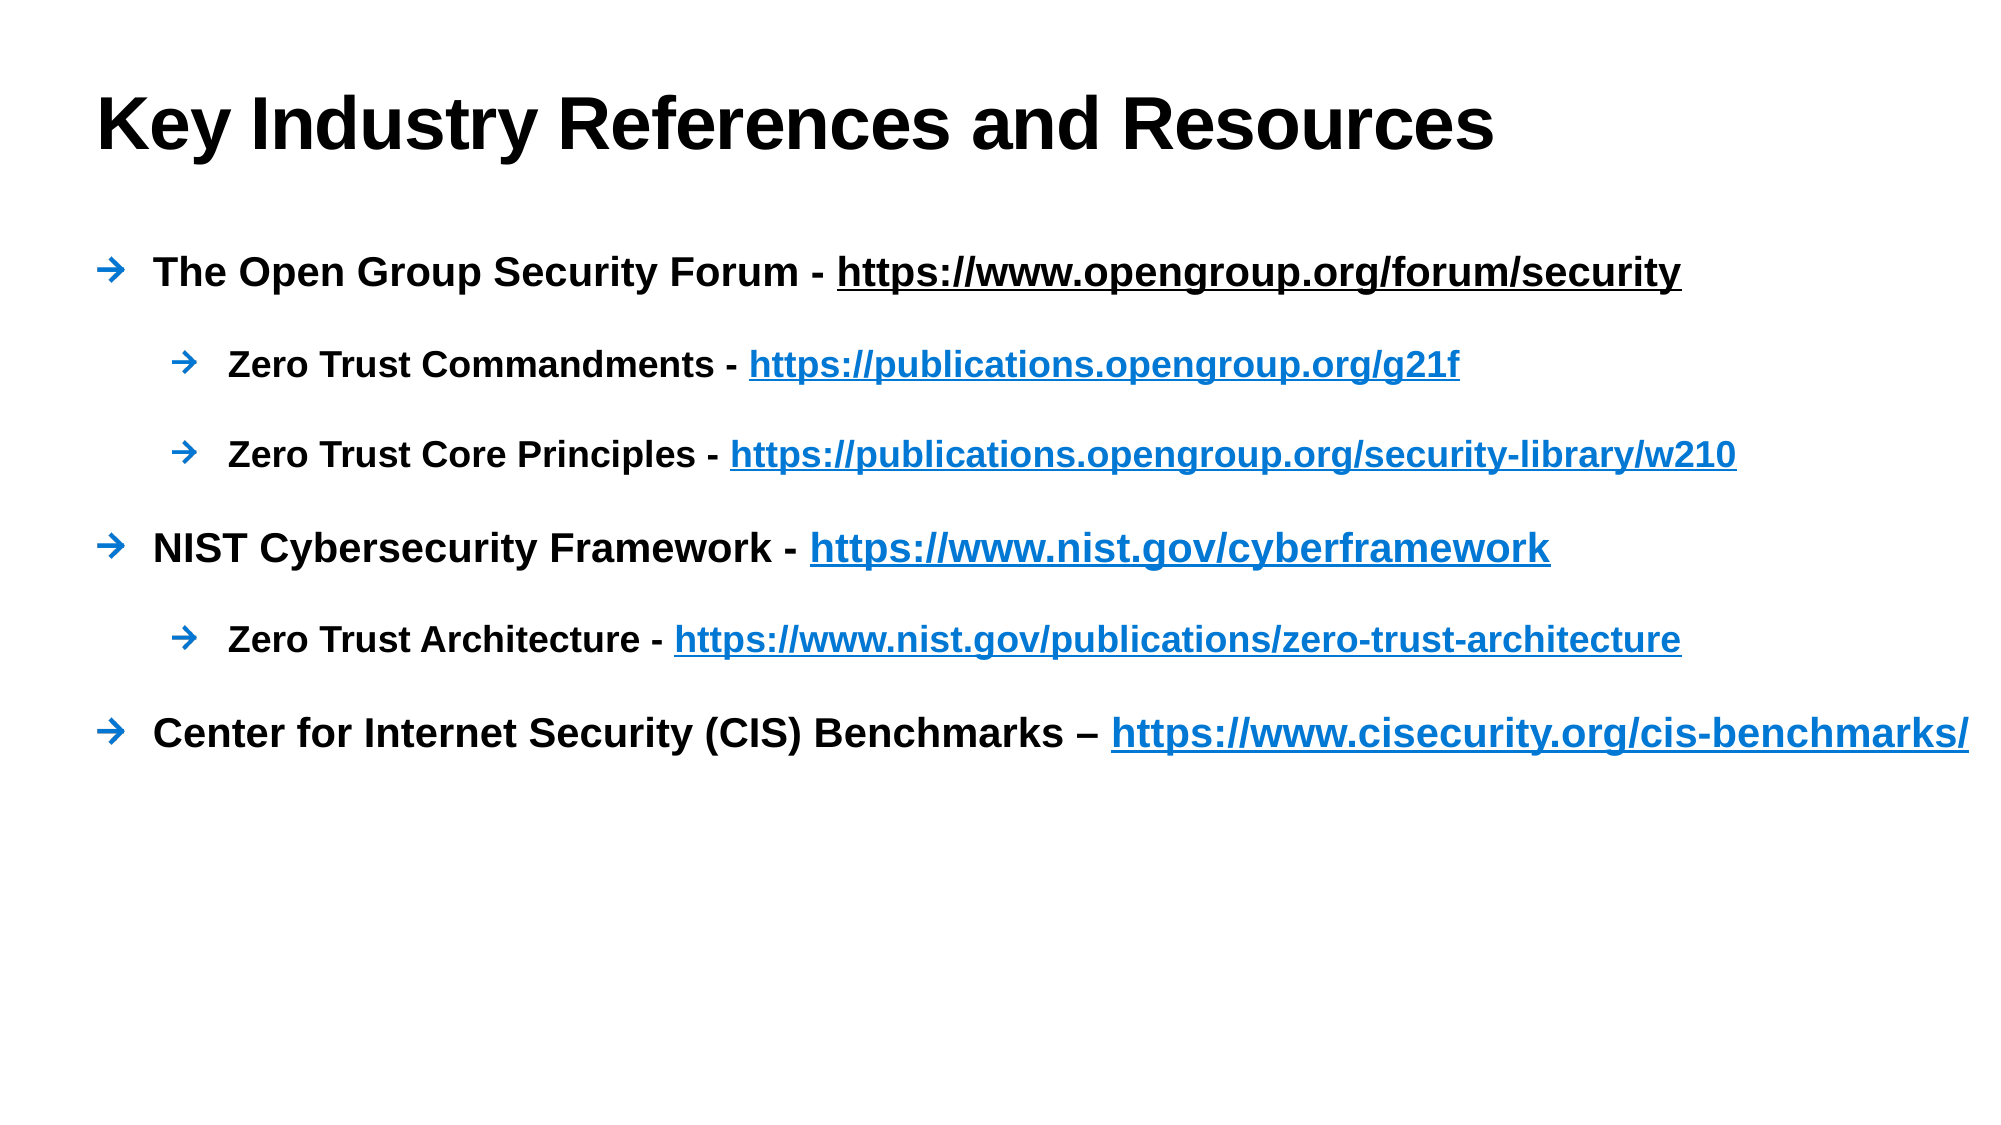

# Key Industry References and Resources
The Open Group Security Forum - https://www.opengroup.org/forum/security
Zero Trust Commandments - https://publications.opengroup.org/g21f
Zero Trust Core Principles - https://publications.opengroup.org/security-library/w210
NIST Cybersecurity Framework - https://www.nist.gov/cyberframework
Zero Trust Architecture - https://www.nist.gov/publications/zero-trust-architecture
Center for Internet Security (CIS) Benchmarks – https://www.cisecurity.org/cis-benchmarks/